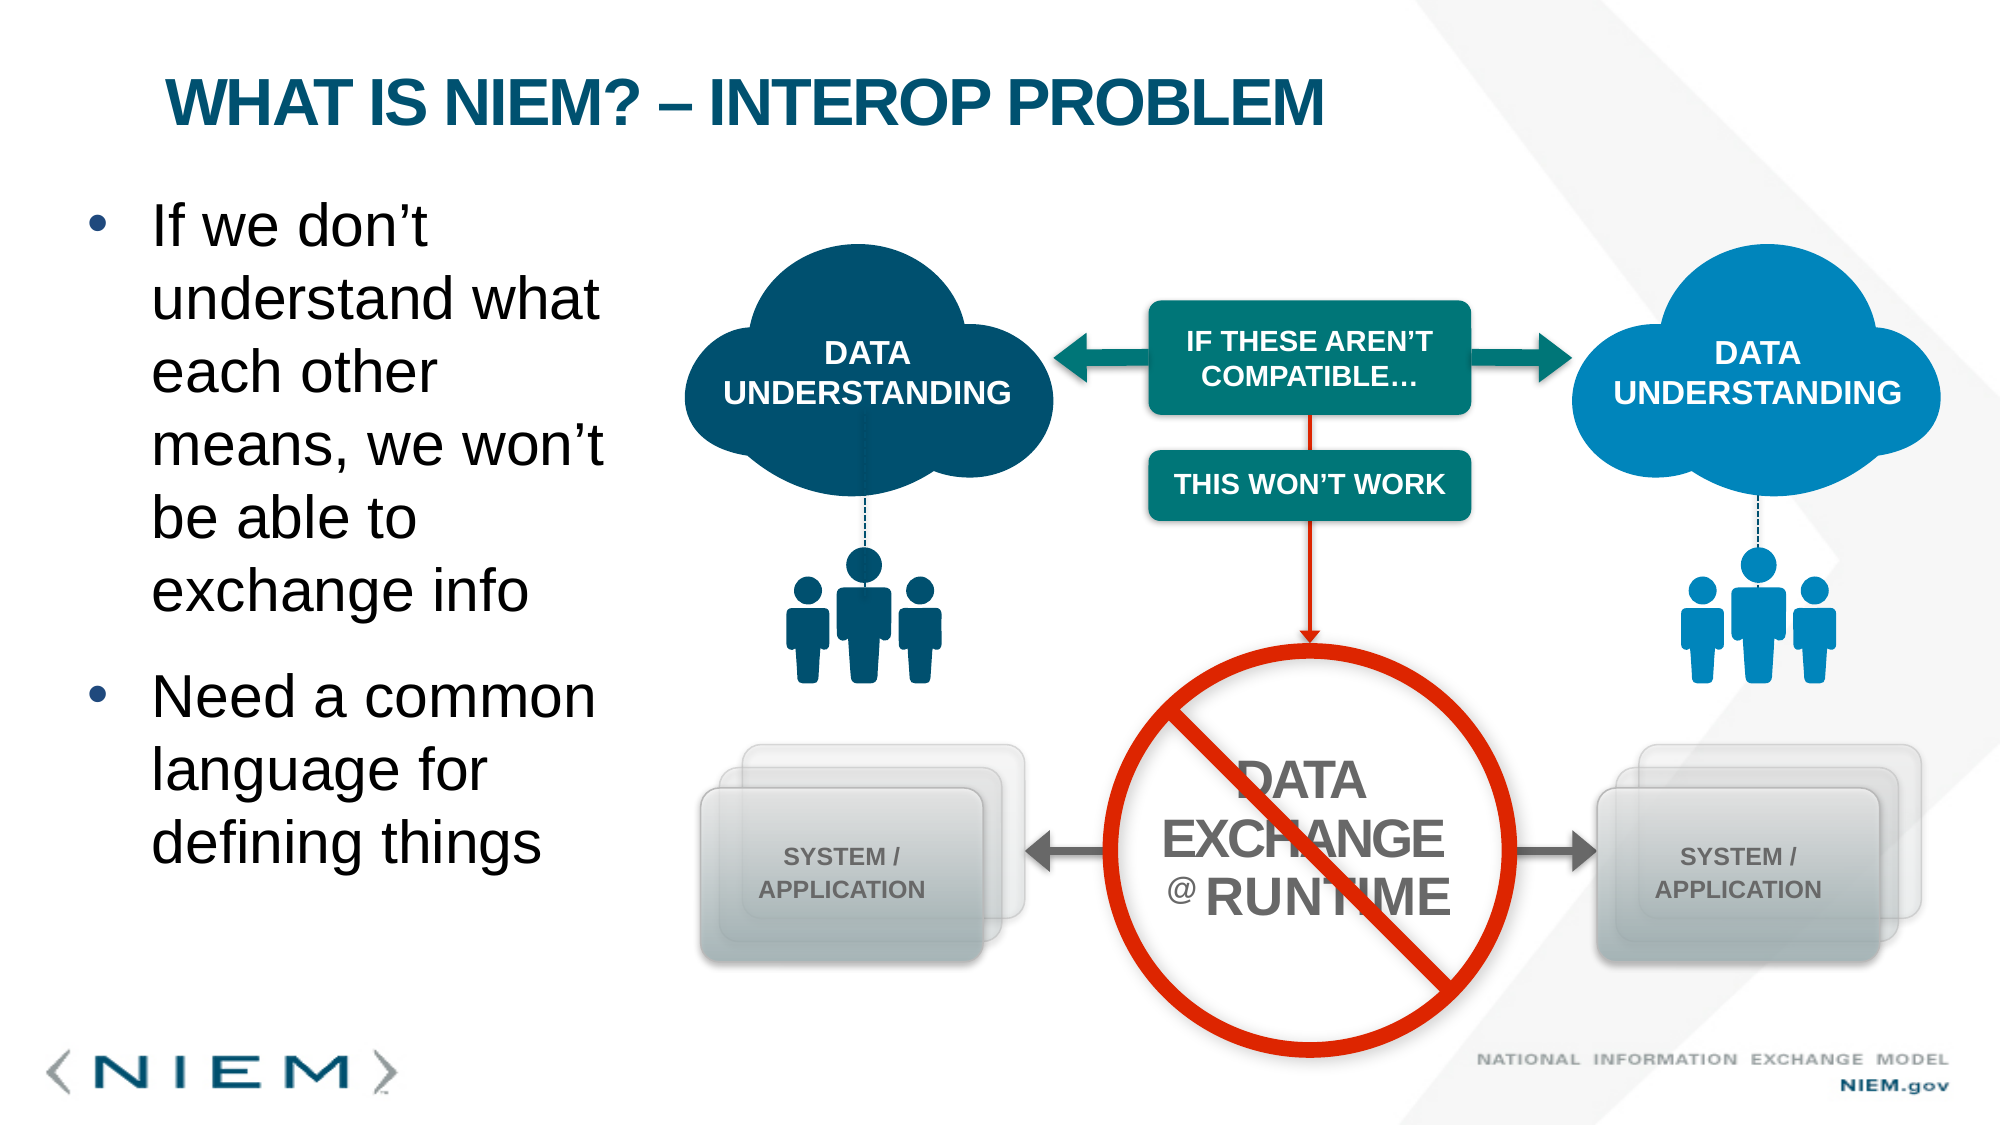

# What is NIEM? – Interop Problem
If we don’t understand what each other means, we won’t be able to exchange info
Need a common language for defining things

IF THESE AREN’T COMPATIBLE…
DATA
UNDERSTANDING
DATA
UNDERSTANDING

THIS WON’T WORK

DATA
EXCHANGE
@ RUNTIME

SYSTEM /
APPLICATION

SYSTEM /
APPLICATION